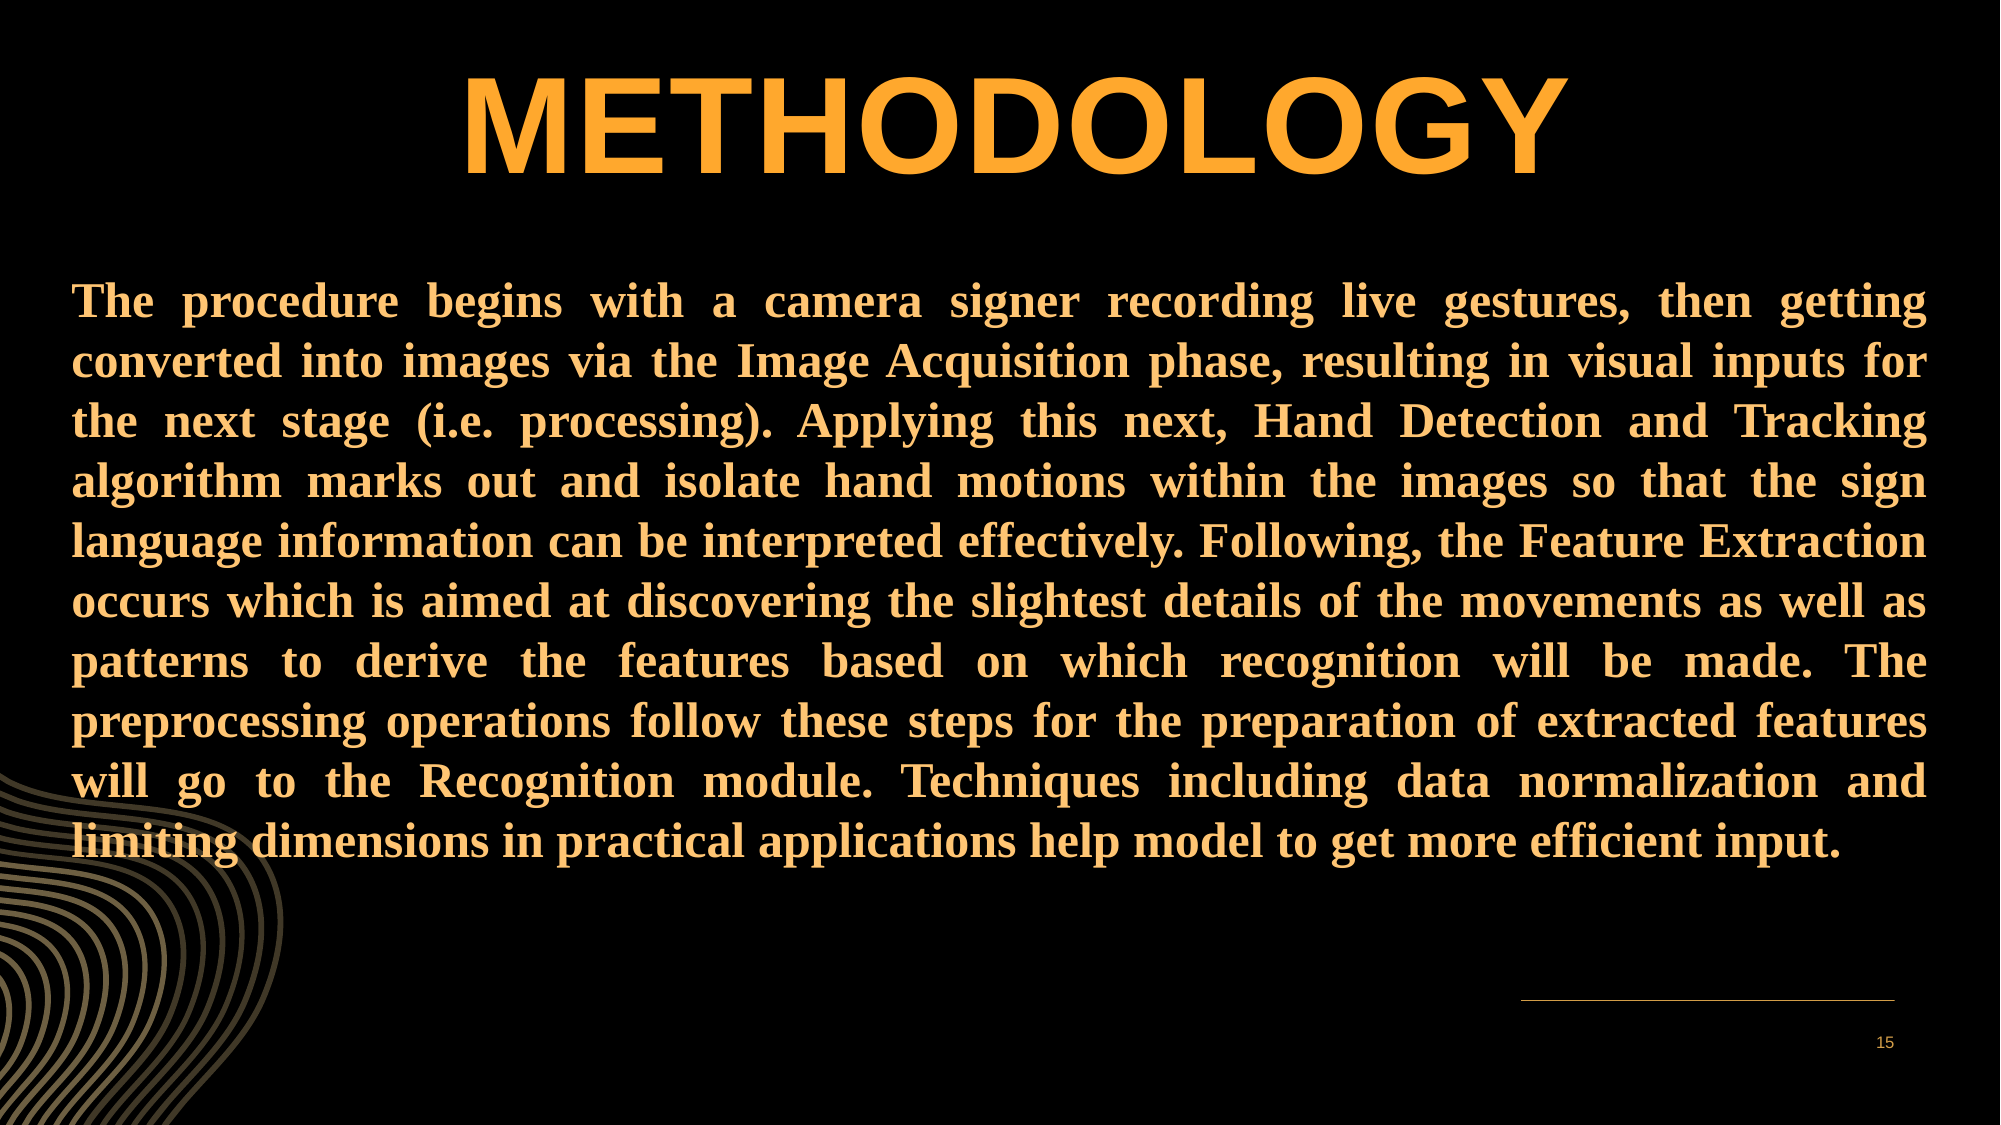

# Methodology
The procedure begins with a camera signer recording live gestures, then getting converted into images via the Image Acquisition phase, resulting in visual inputs for the next stage (i.e. processing). Applying this next, Hand Detection and Tracking algorithm marks out and isolate hand motions within the images so that the sign language information can be interpreted effectively. Following, the Feature Extraction occurs which is aimed at discovering the slightest details of the movements as well as patterns to derive the features based on which recognition will be made. The preprocessing operations follow these steps for the preparation of extracted features will go to the Recognition module. Techniques including data normalization and limiting dimensions in practical applications help model to get more efficient input.
15